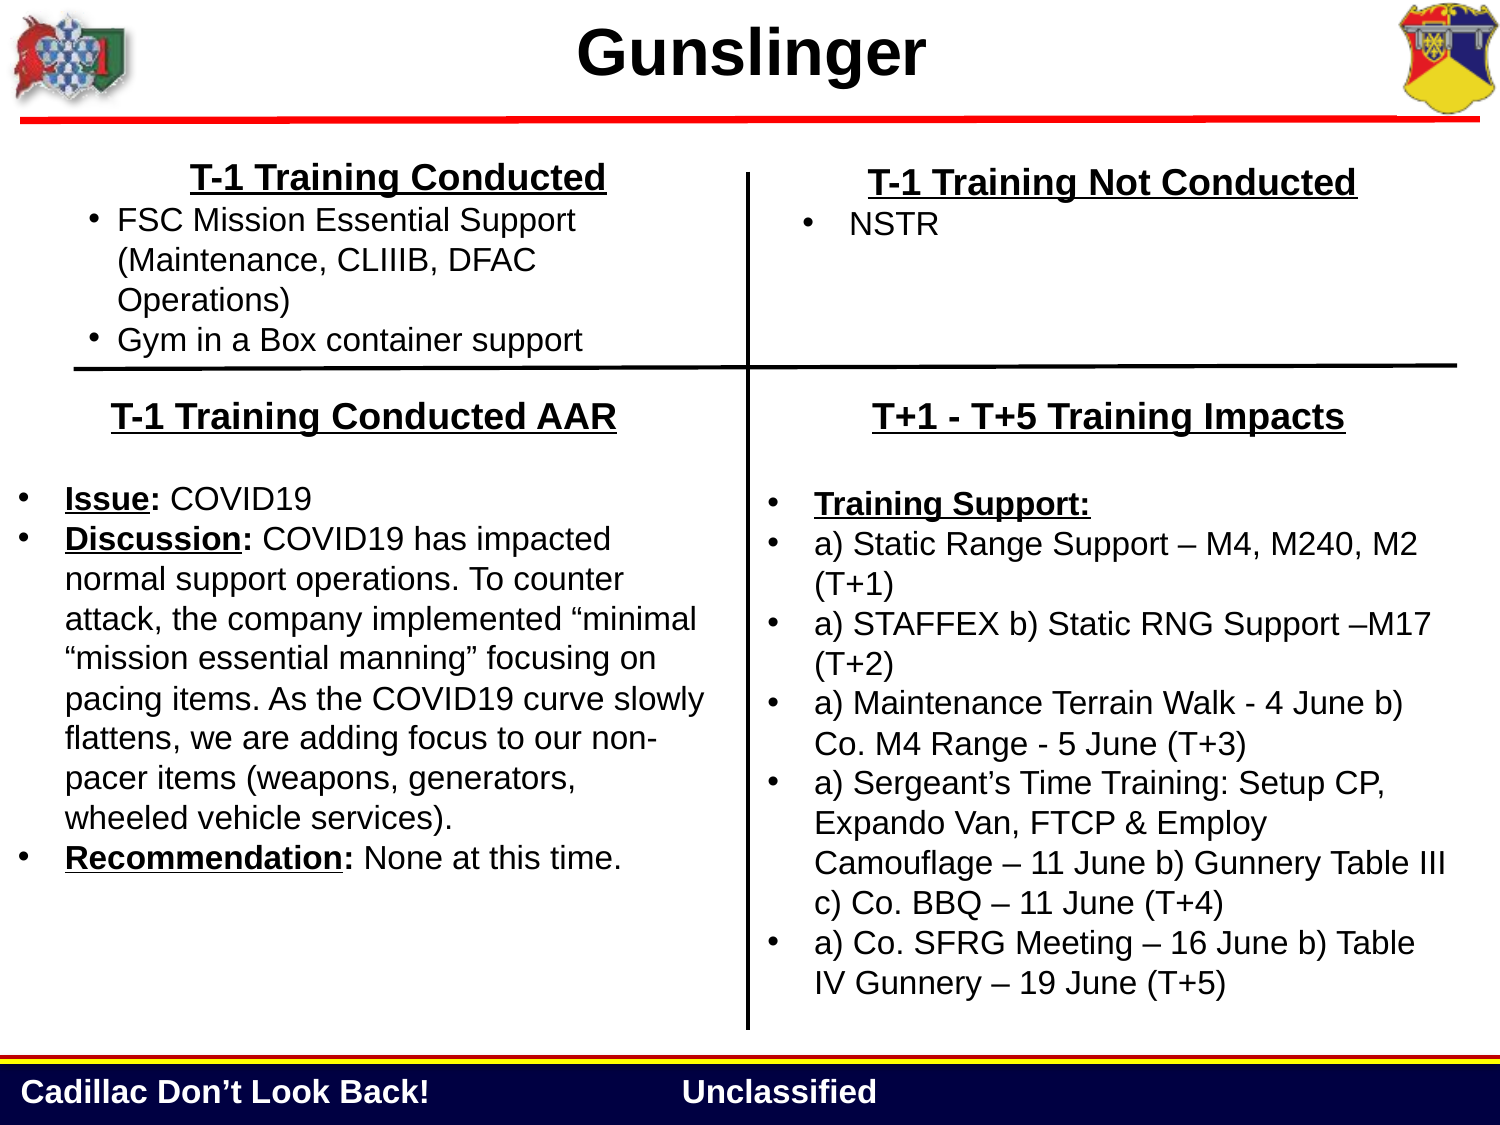

Gunslinger

T-1 Training Conducted
FSC Mission Essential Support (Maintenance, CLIIIB, DFAC Operations)
Gym in a Box container support

T-1 Training Not Conducted
NSTR
T-1 Training Conducted AAR

Issue: COVID19
Discussion: COVID19 has impacted normal support operations. To counter attack, the company implemented “minimal “mission essential manning” focusing on pacing items. As the COVID19 curve slowly flattens, we are adding focus to our non-pacer items (weapons, generators, wheeled vehicle services).
Recommendation: None at this time.
T+1 - T+5 Training Impacts

Training Support:
a) Static Range Support – M4, M240, M2 (T+1)
a) STAFFEX b) Static RNG Support –M17 (T+2)
a) Maintenance Terrain Walk - 4 June b) Co. M4 Range - 5 June (T+3)
a) Sergeant’s Time Training: Setup CP, Expando Van, FTCP & Employ Camouflage – 11 June b) Gunnery Table III c) Co. BBQ – 11 June (T+4)
a) Co. SFRG Meeting – 16 June b) Table IV Gunnery – 19 June (T+5)